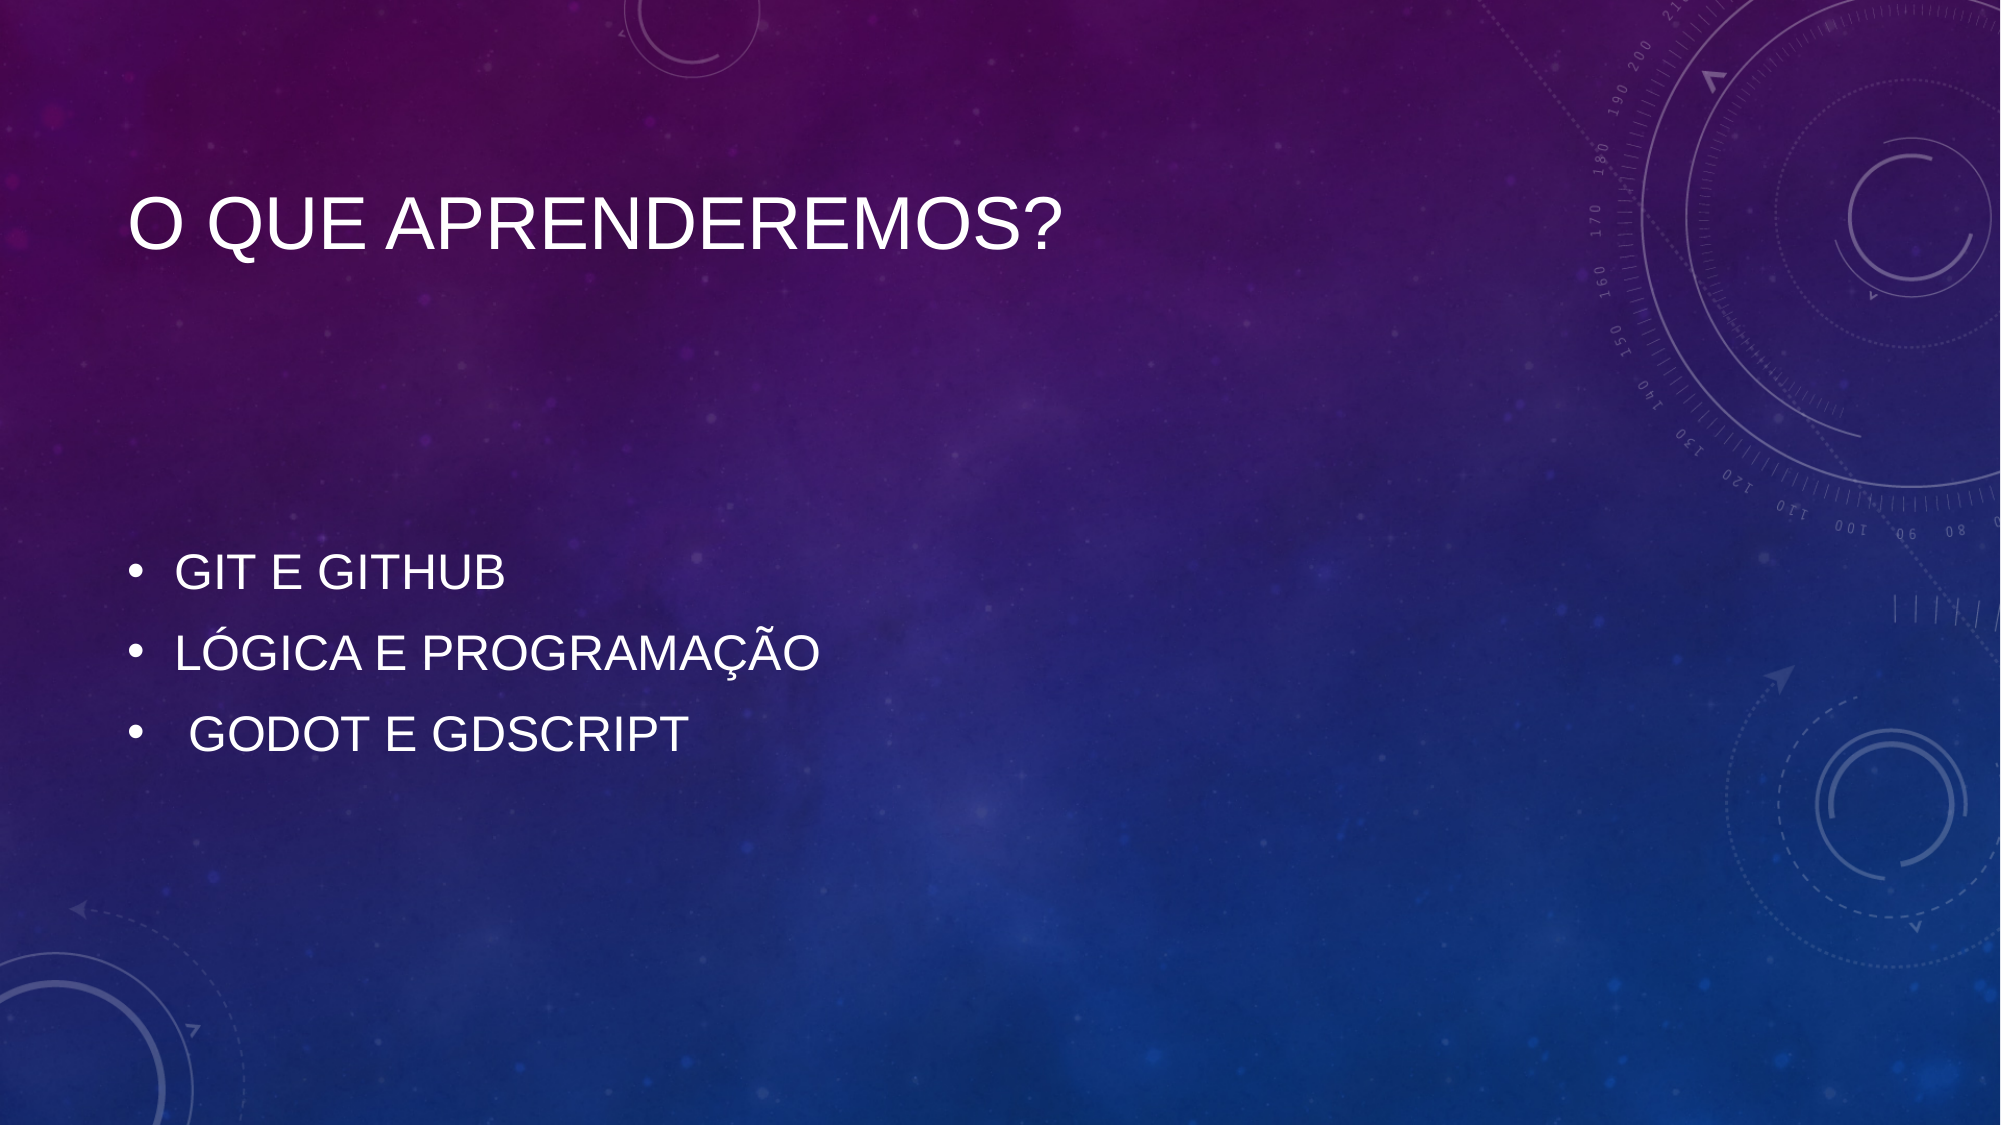

O QUE APRENDEREMOS?
GIT E GITHUB
LÓGICA E PROGRAMAÇÃO
 GODOT E GDSCRIPT